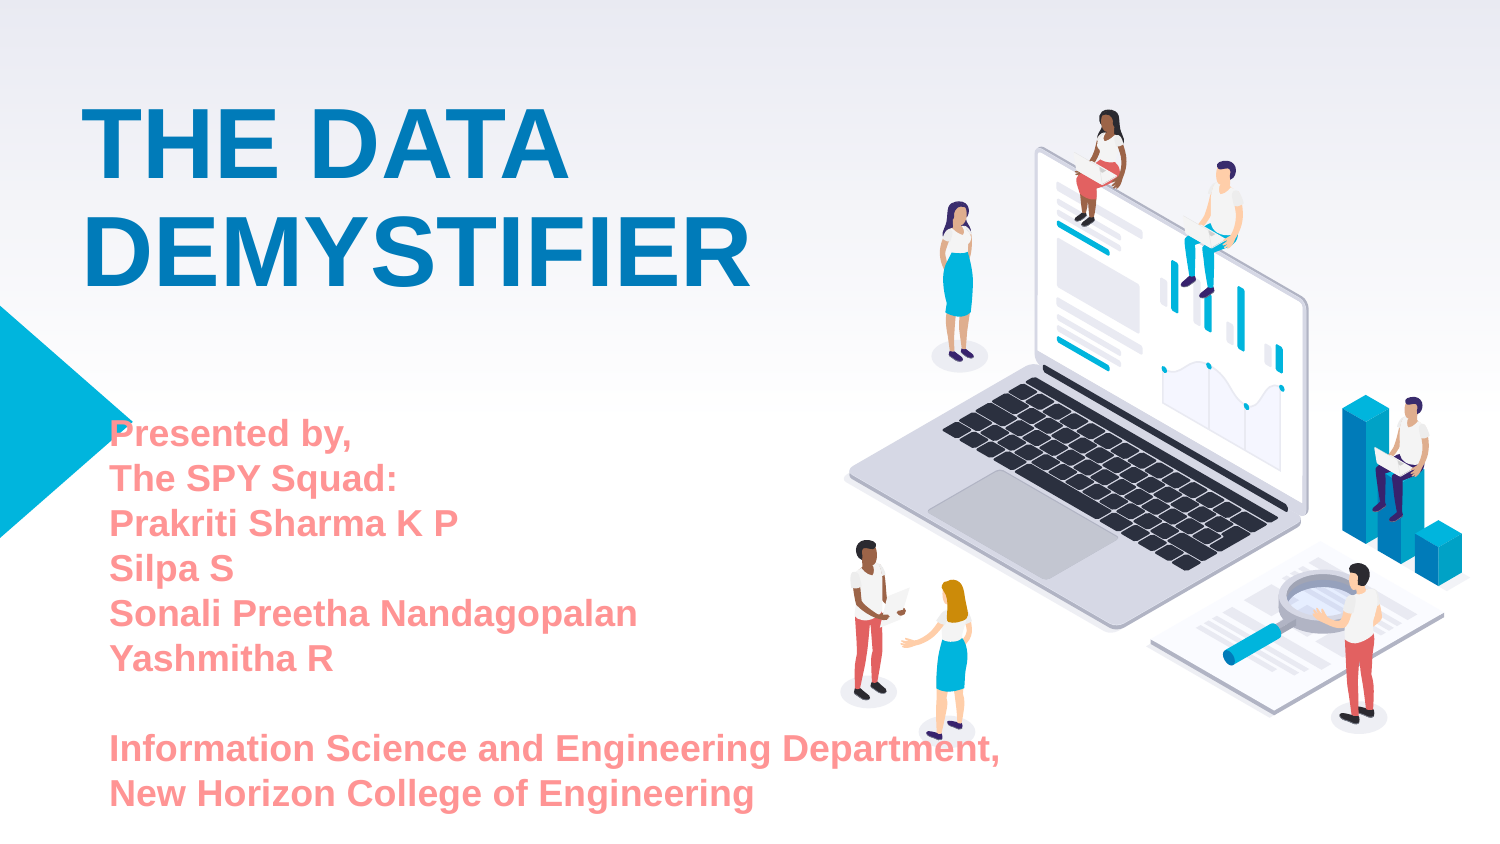

# THE DATA DEMYSTIFIER
Presented by,
The SPY Squad:
Prakriti Sharma K P
Silpa S
Sonali Preetha Nandagopalan
Yashmitha R
Information Science and Engineering Department,
New Horizon College of Engineering